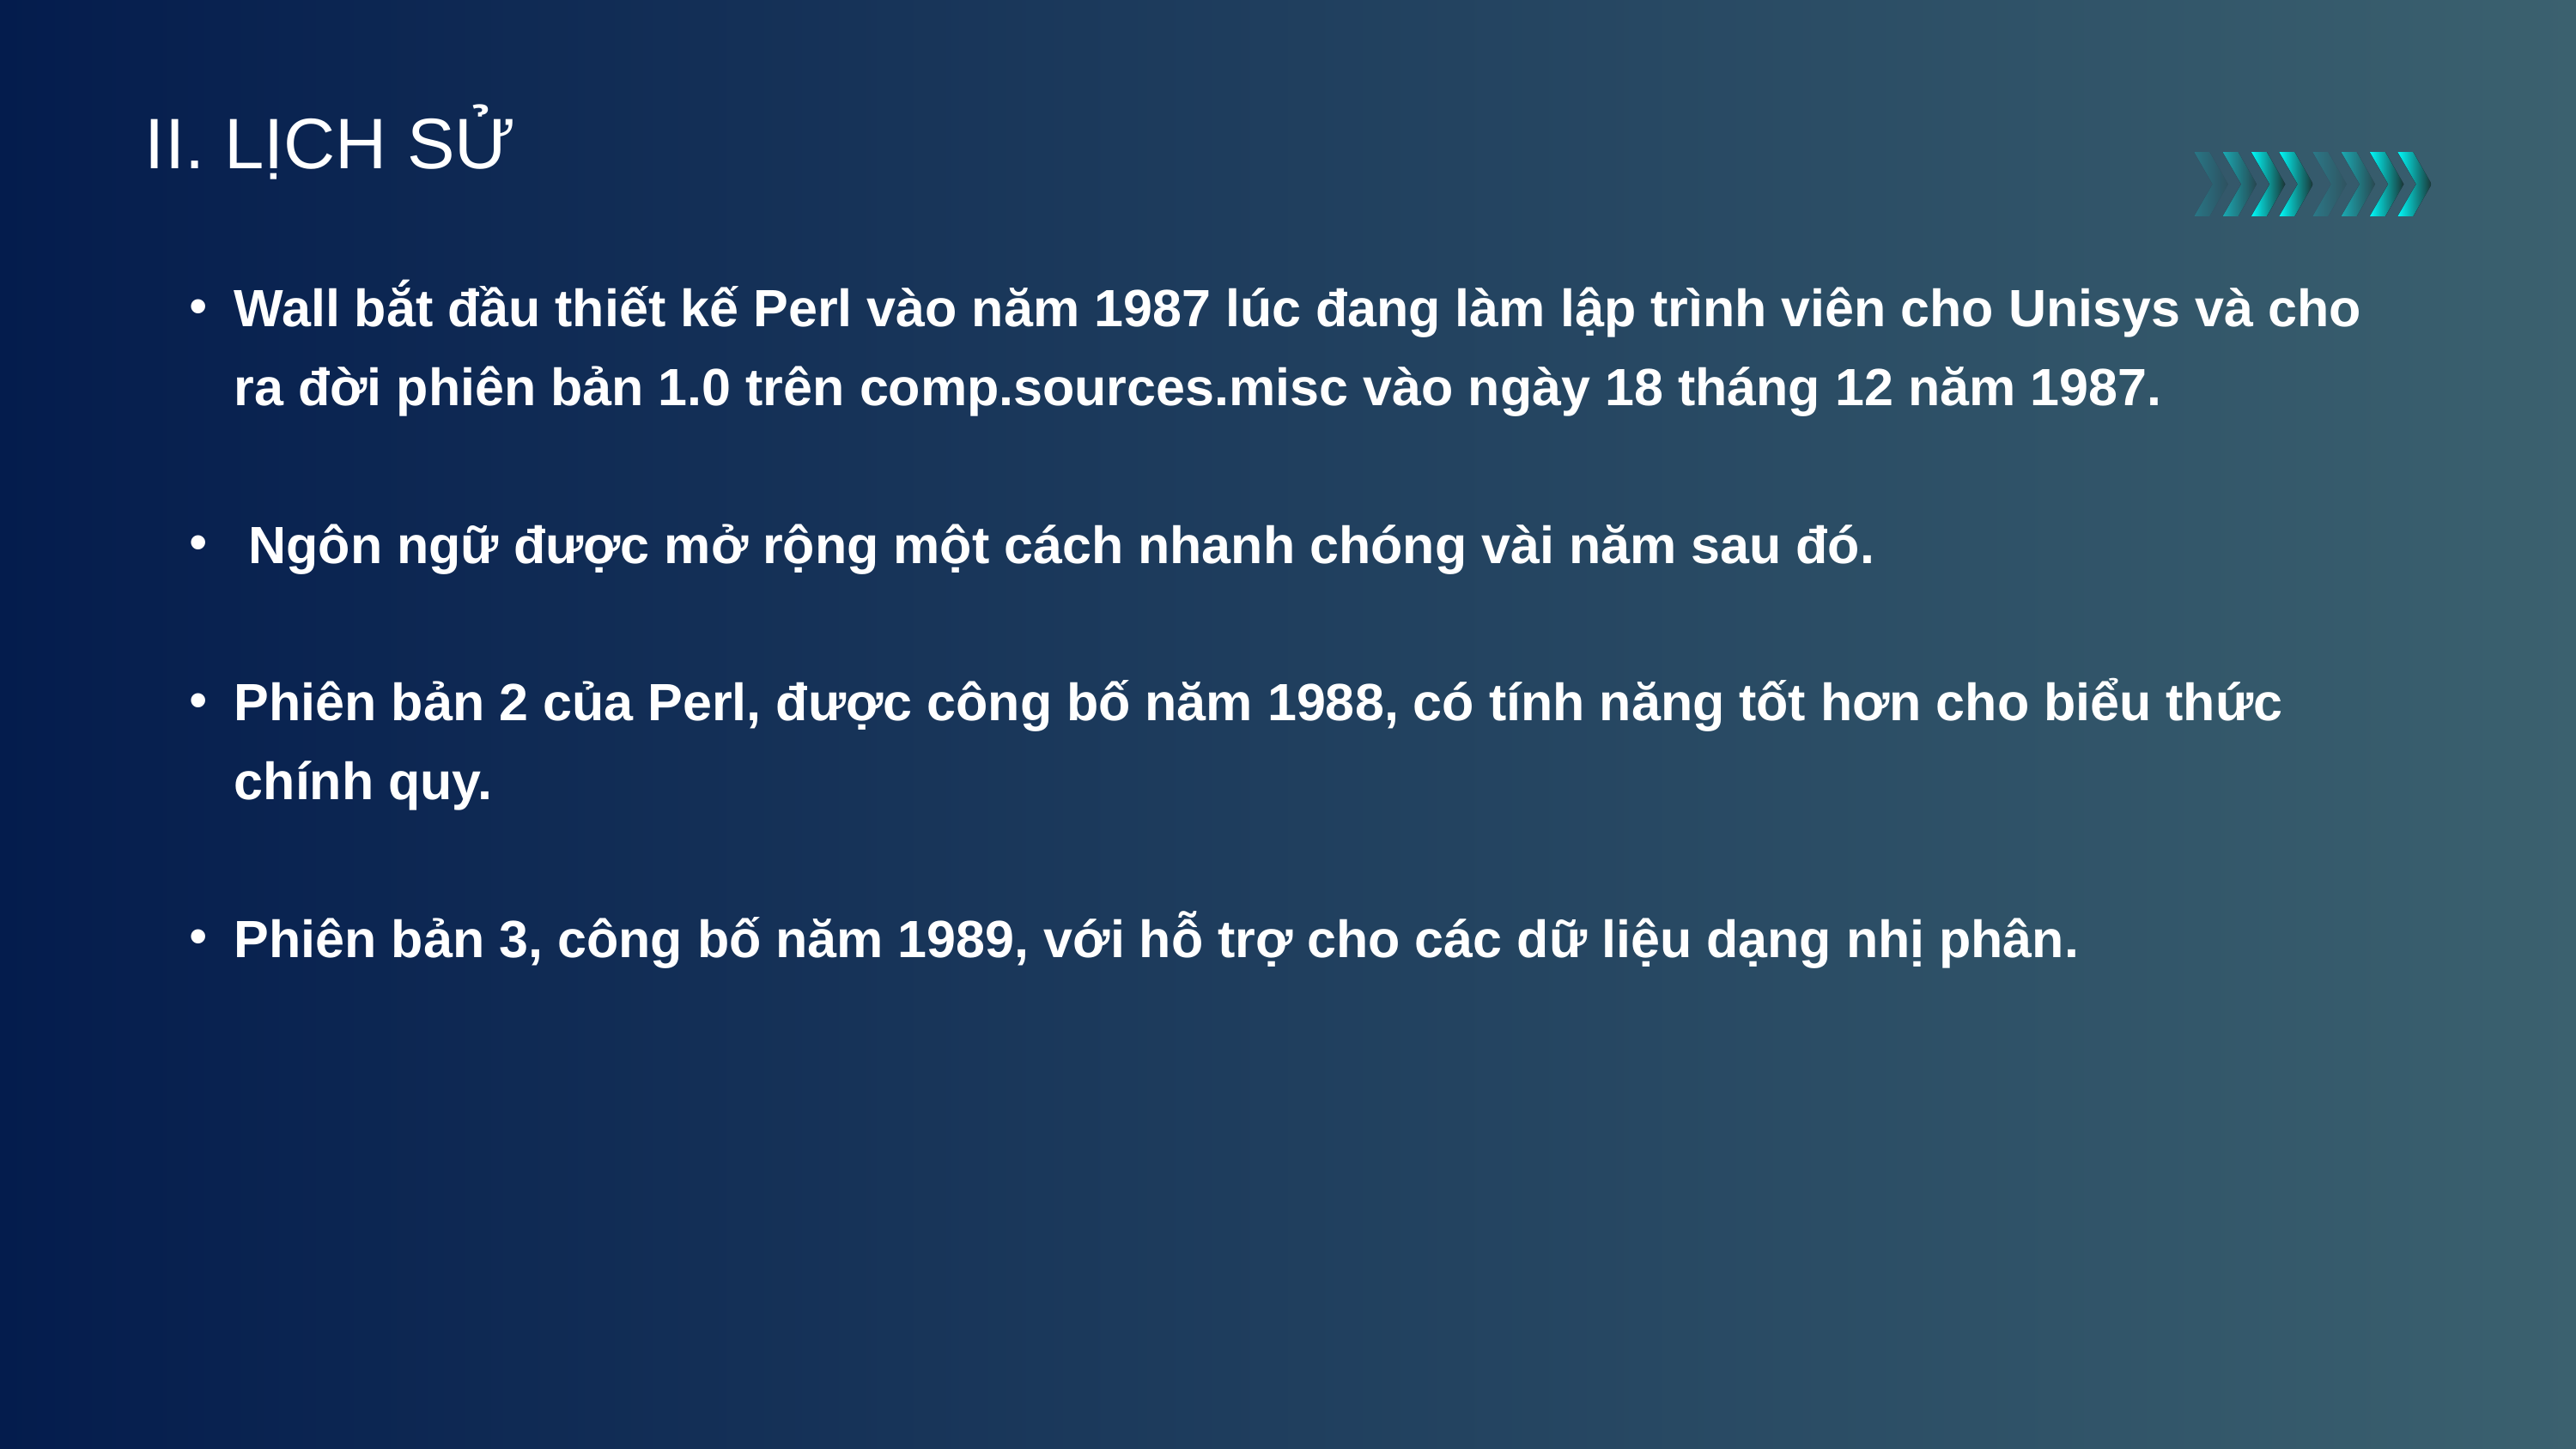

II. LỊCH SỬ

Wall bắt đầu thiết kế Perl vào năm 1987 lúc đang làm lập trình viên cho Unisys và cho ra đời phiên bản 1.0 trên comp.sources.misc vào ngày 18 tháng 12 năm 1987.

 Ngôn ngữ được mở rộng một cách nhanh chóng vài năm sau đó.

Phiên bản 2 của Perl, được công bố năm 1988, có tính năng tốt hơn cho biểu thức chính quy.

Phiên bản 3, công bố năm 1989, với hỗ trợ cho các dữ liệu dạng nhị phân.